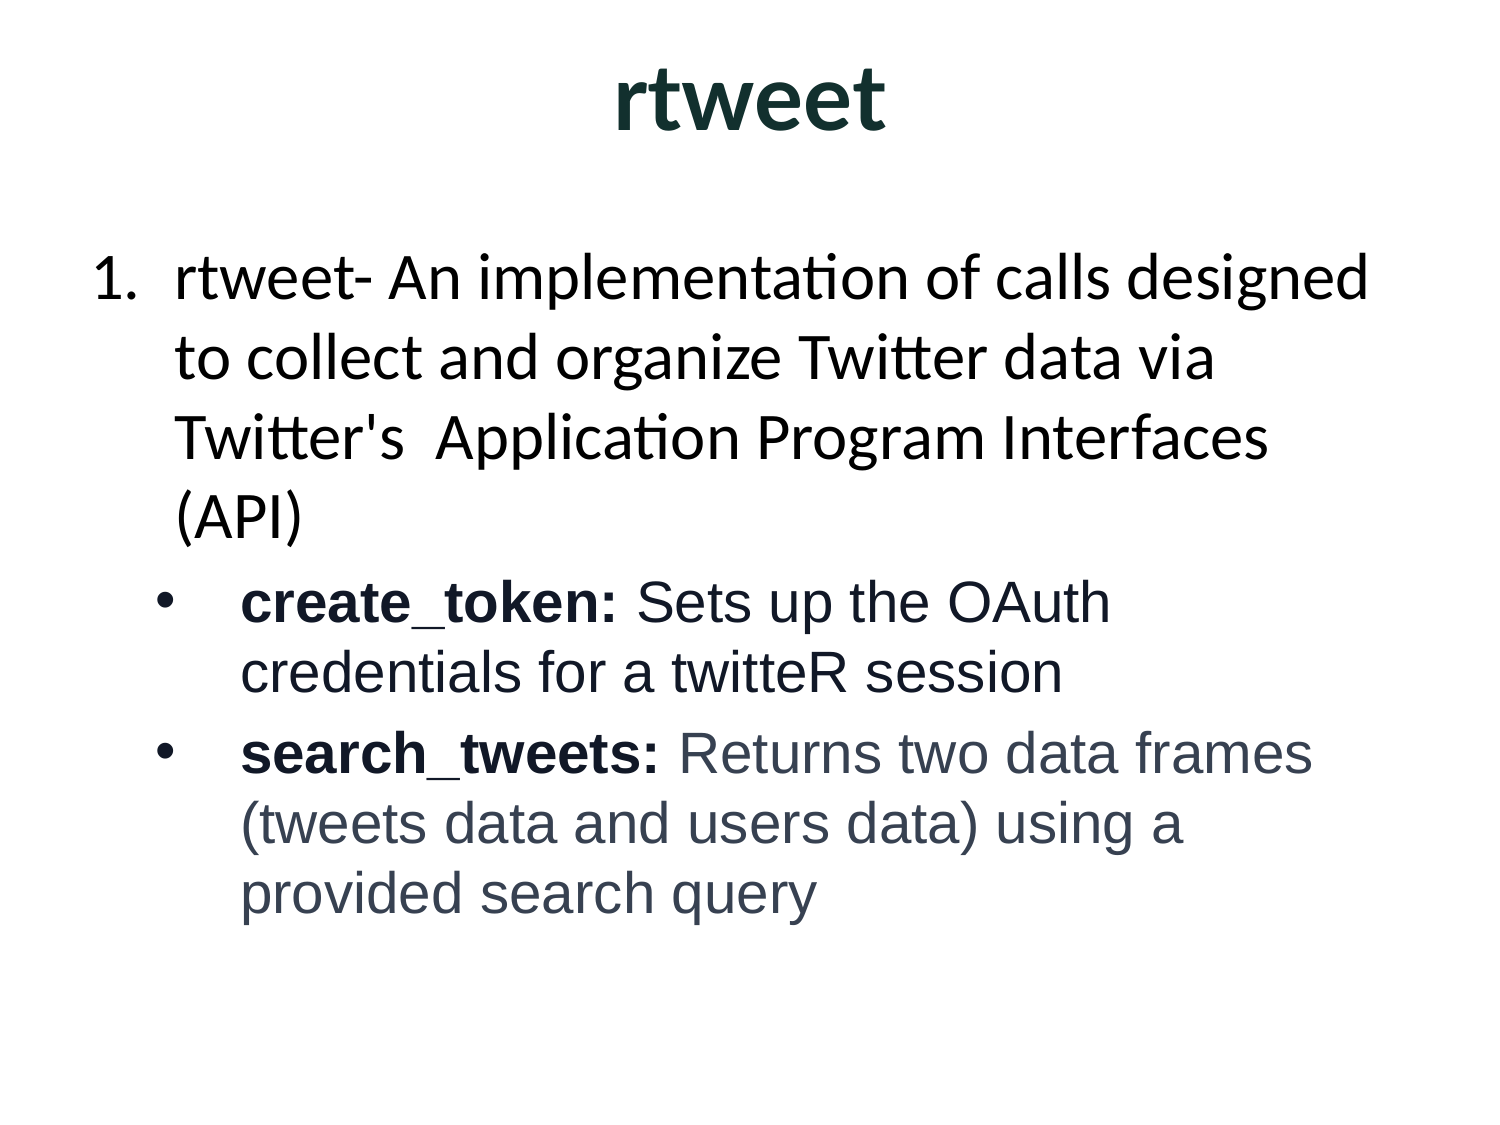

# rtweet
rtweet- An implementation of calls designed to collect and organize Twitter data via Twitter's  Application Program Interfaces (API)
create_token: Sets up the OAuth credentials for a twitteR session
search_tweets: Returns two data frames (tweets data and users data) using a provided search query